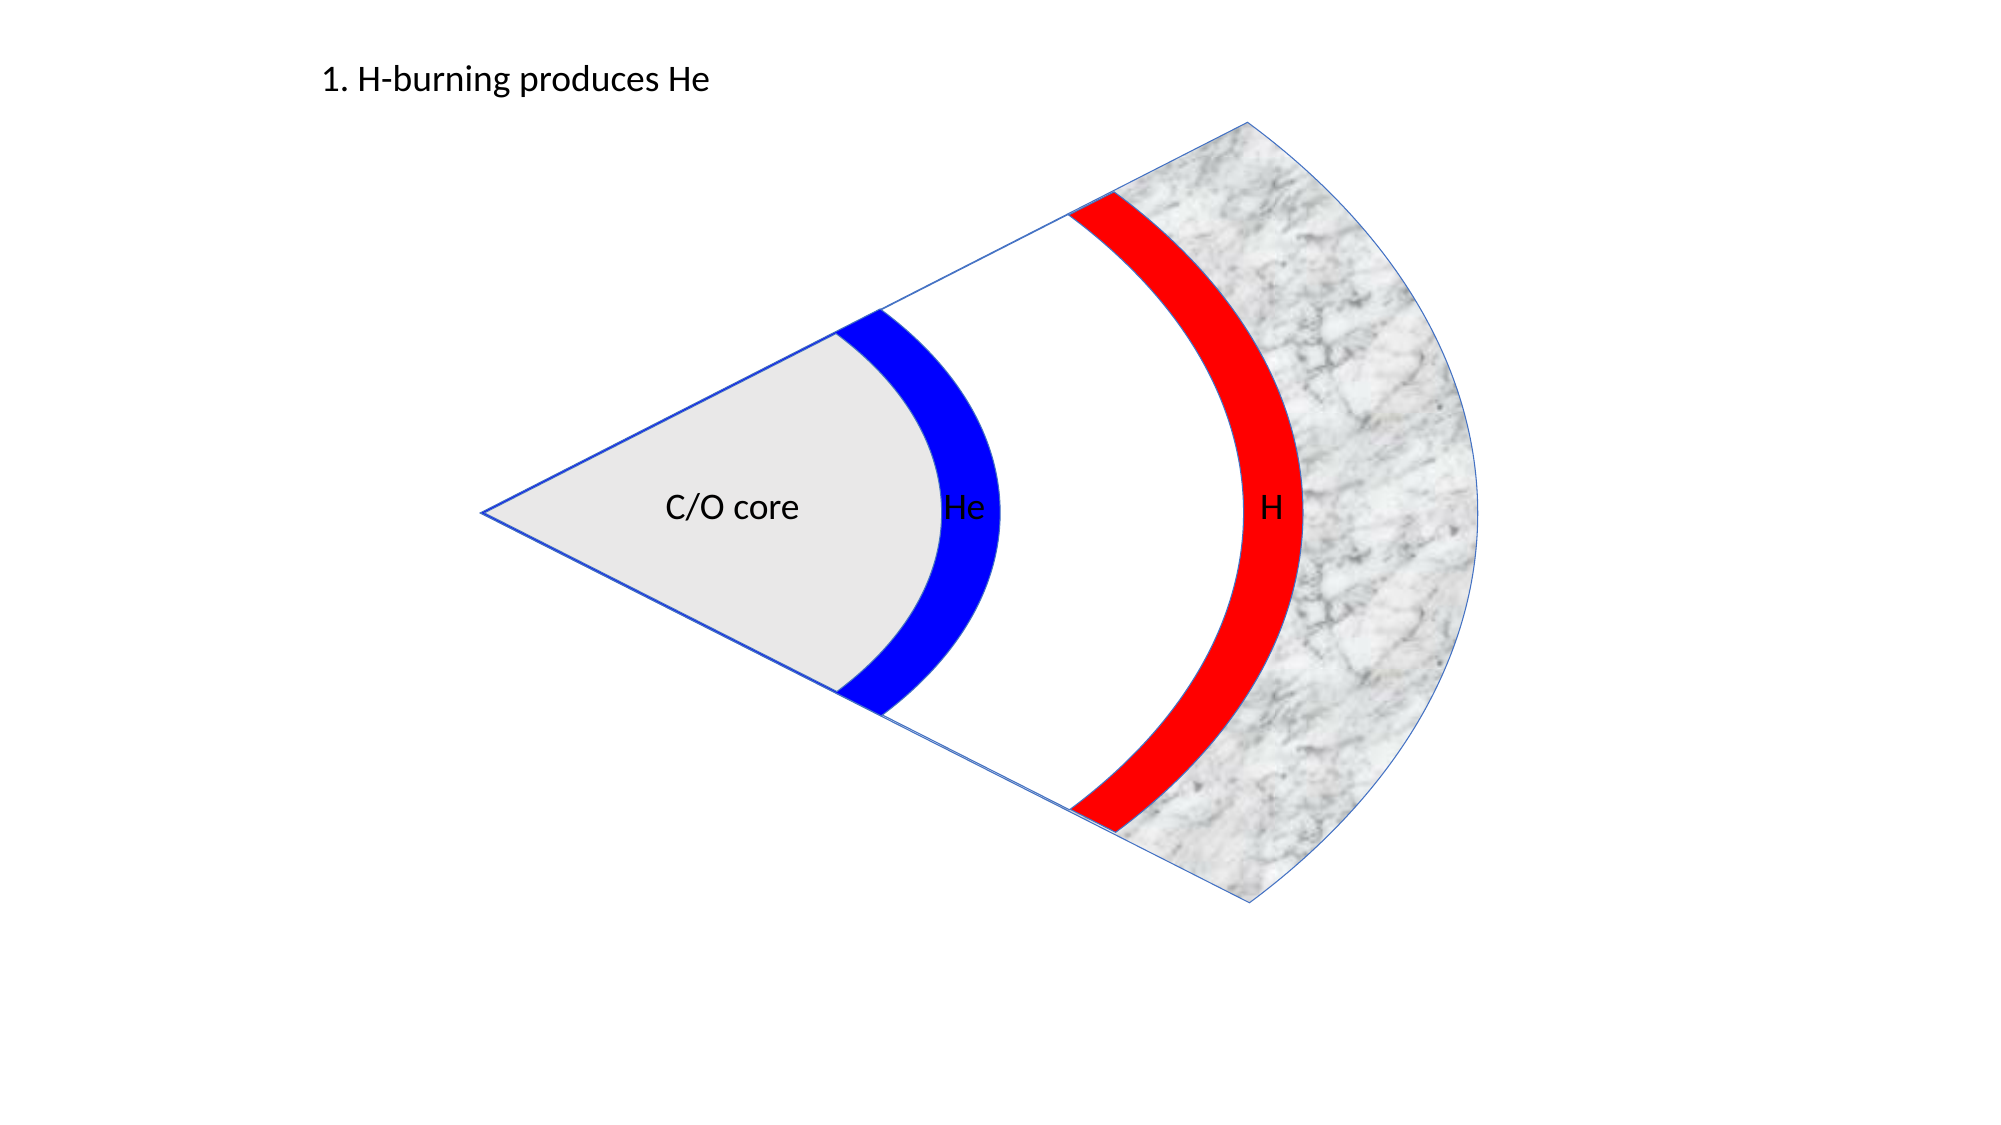

C/O core
He
H
1. H-burning produces He